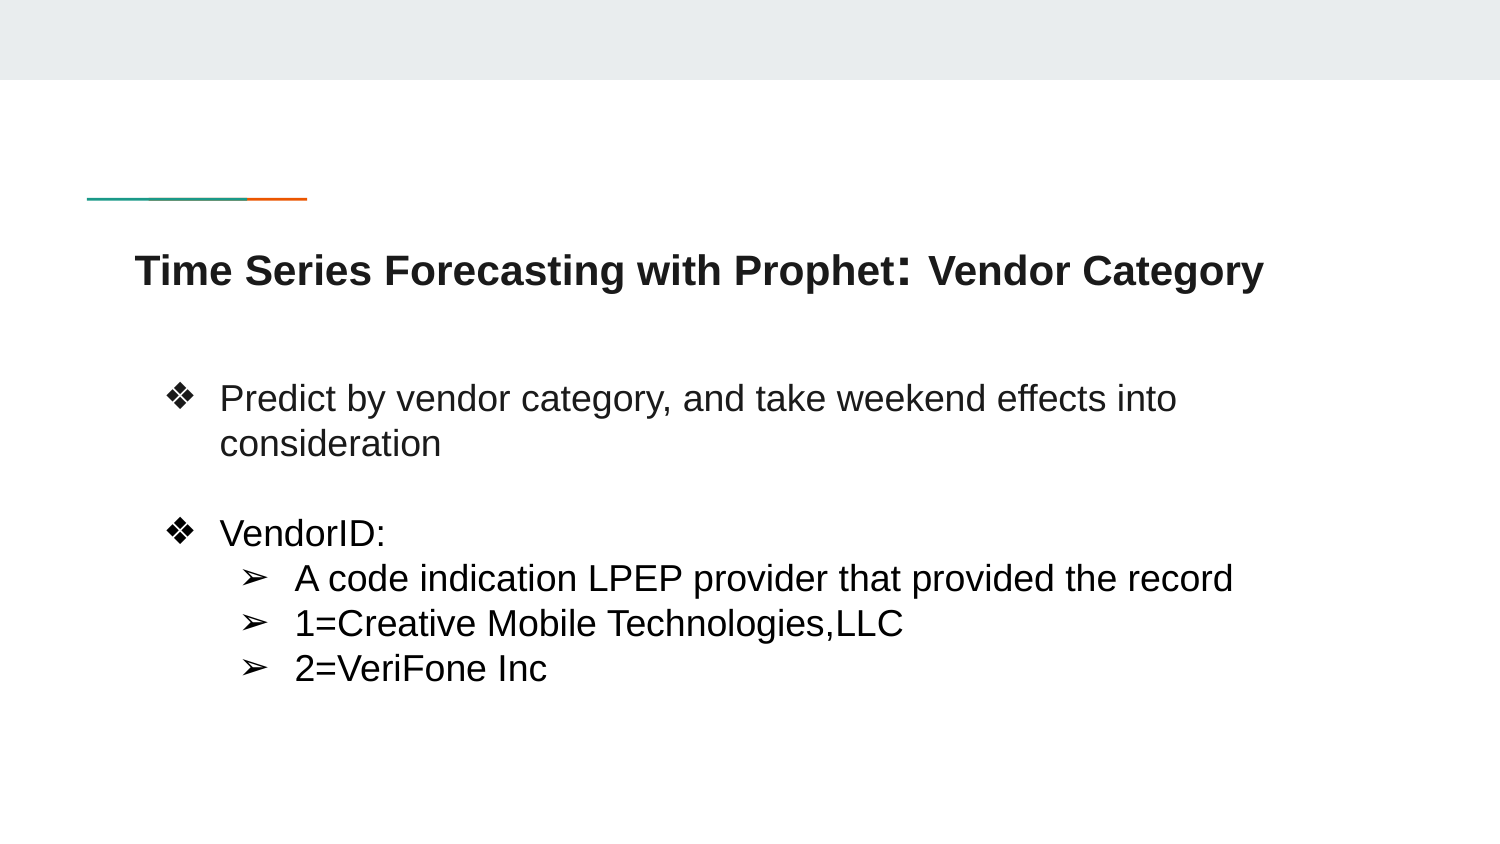

# Time Series Forecasting with Prophet: Vendor Category
Predict by vendor category, and take weekend effects into consideration

VendorID:
A code indication LPEP provider that provided the record
1=Creative Mobile Technologies,LLC
2=VeriFone Inc